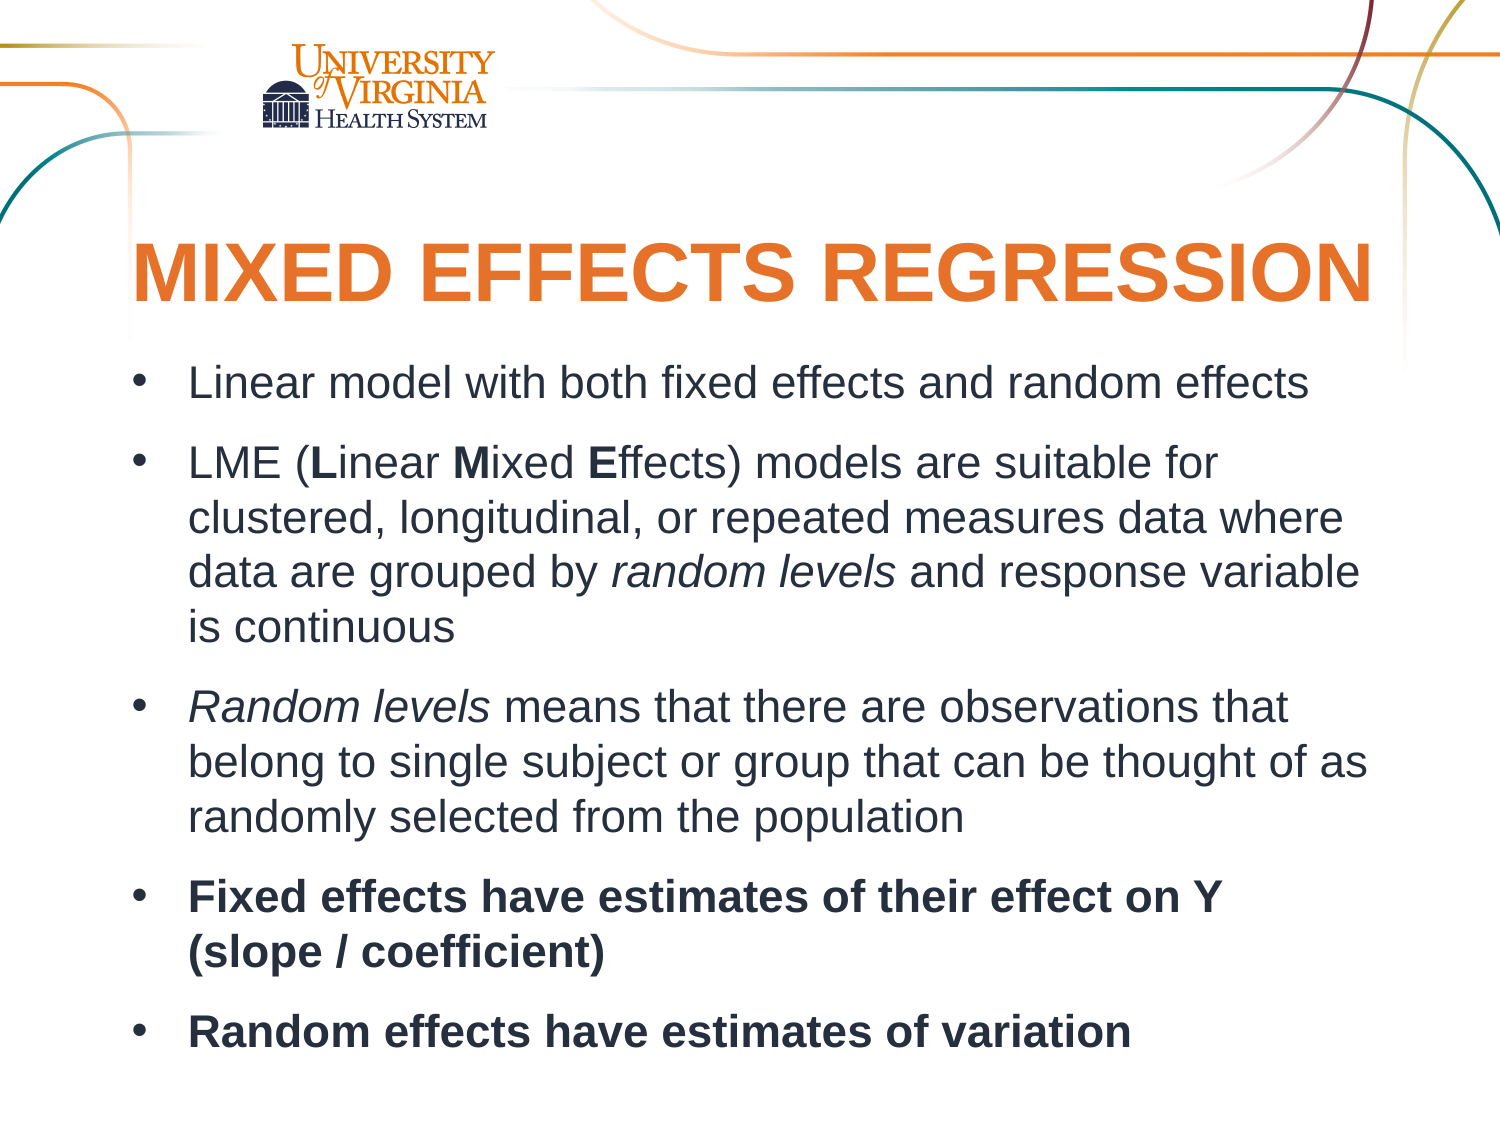

Mixed effects regression

Linear model with both fixed effects and random effects
LME (Linear Mixed Effects) models are suitable for clustered, longitudinal, or repeated measures data where data are grouped by random levels and response variable is continuous
Random levels means that there are observations that belong to single subject or group that can be thought of as randomly selected from the population
Fixed effects have estimates of their effect on Y (slope / coefficient)
Random effects have estimates of variation